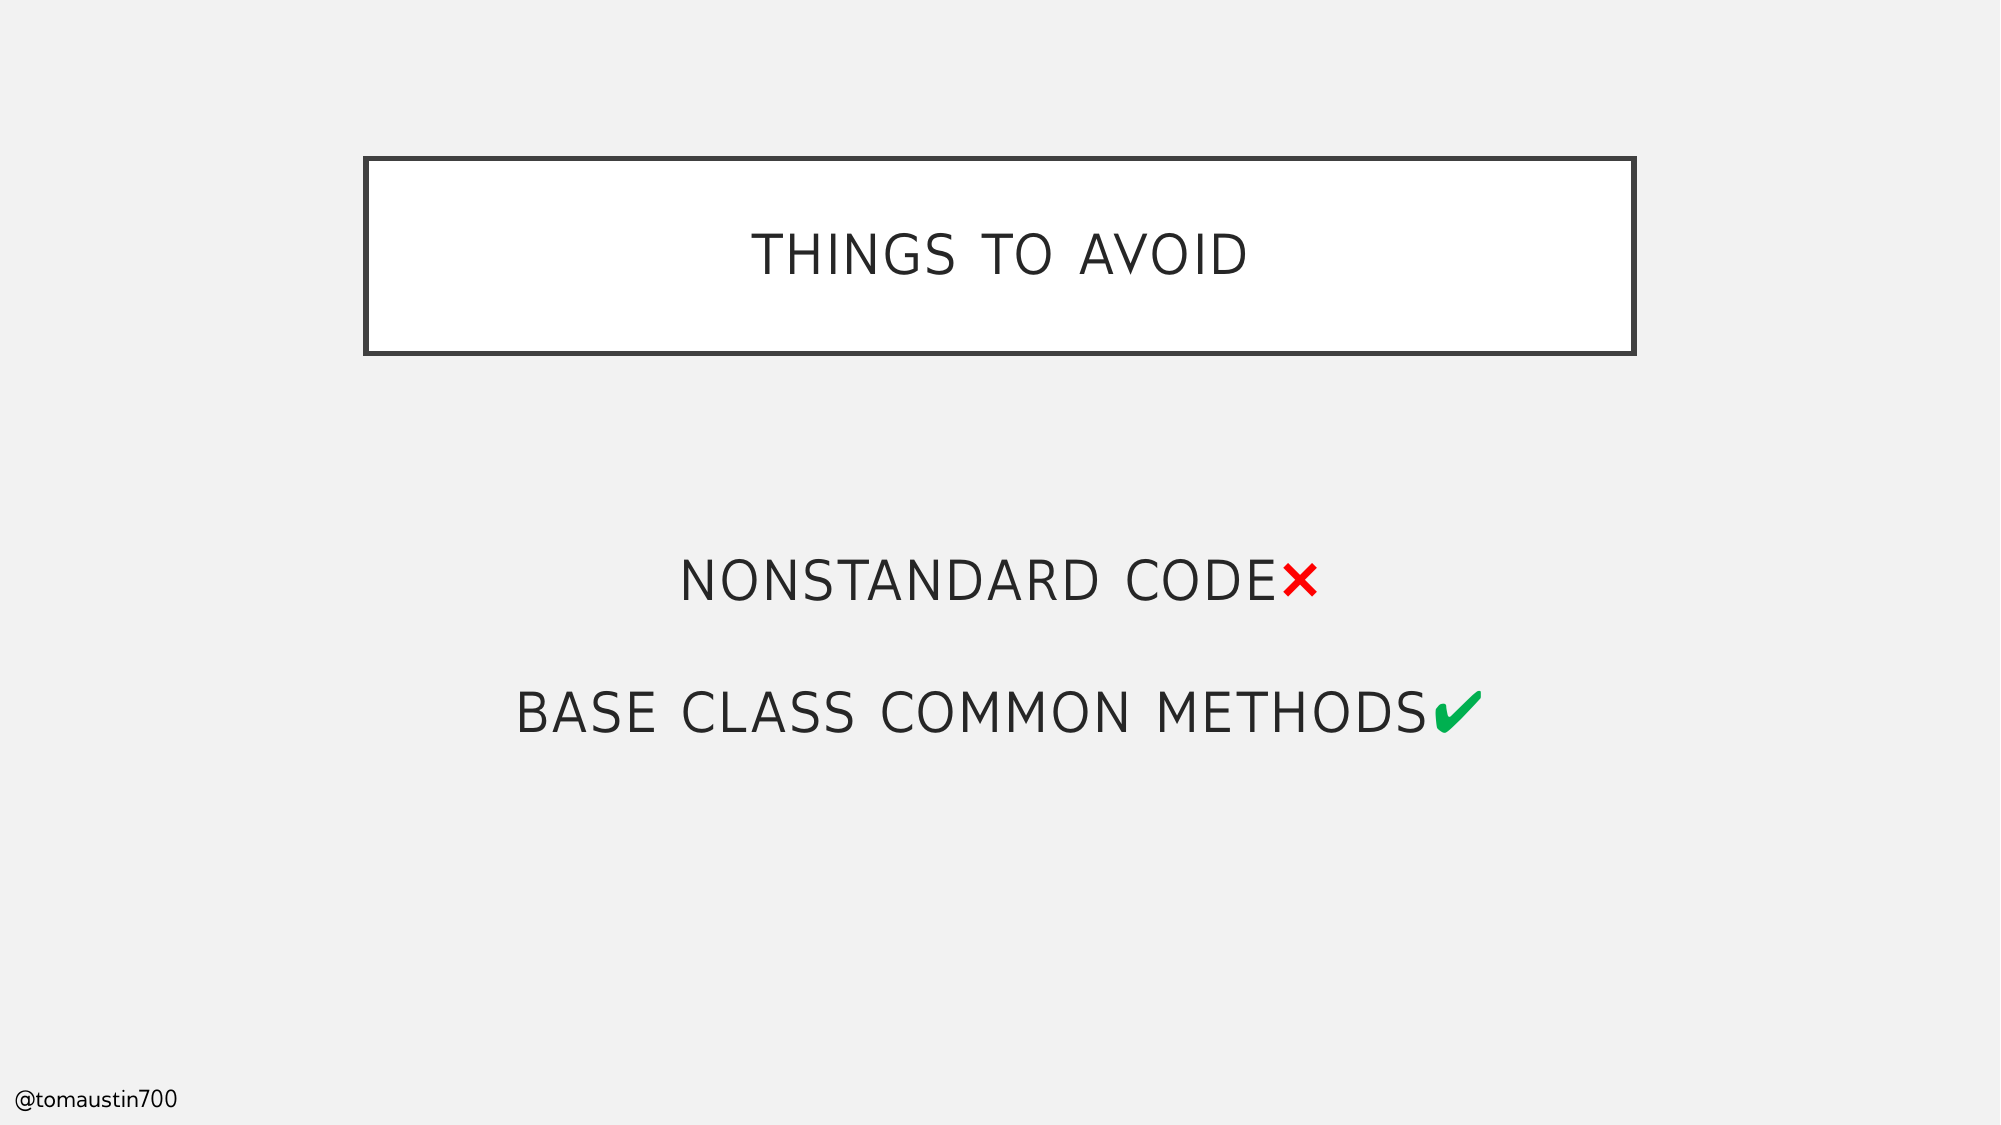

# Things to avoid
Nonstandard code❌
Base class common methods✔